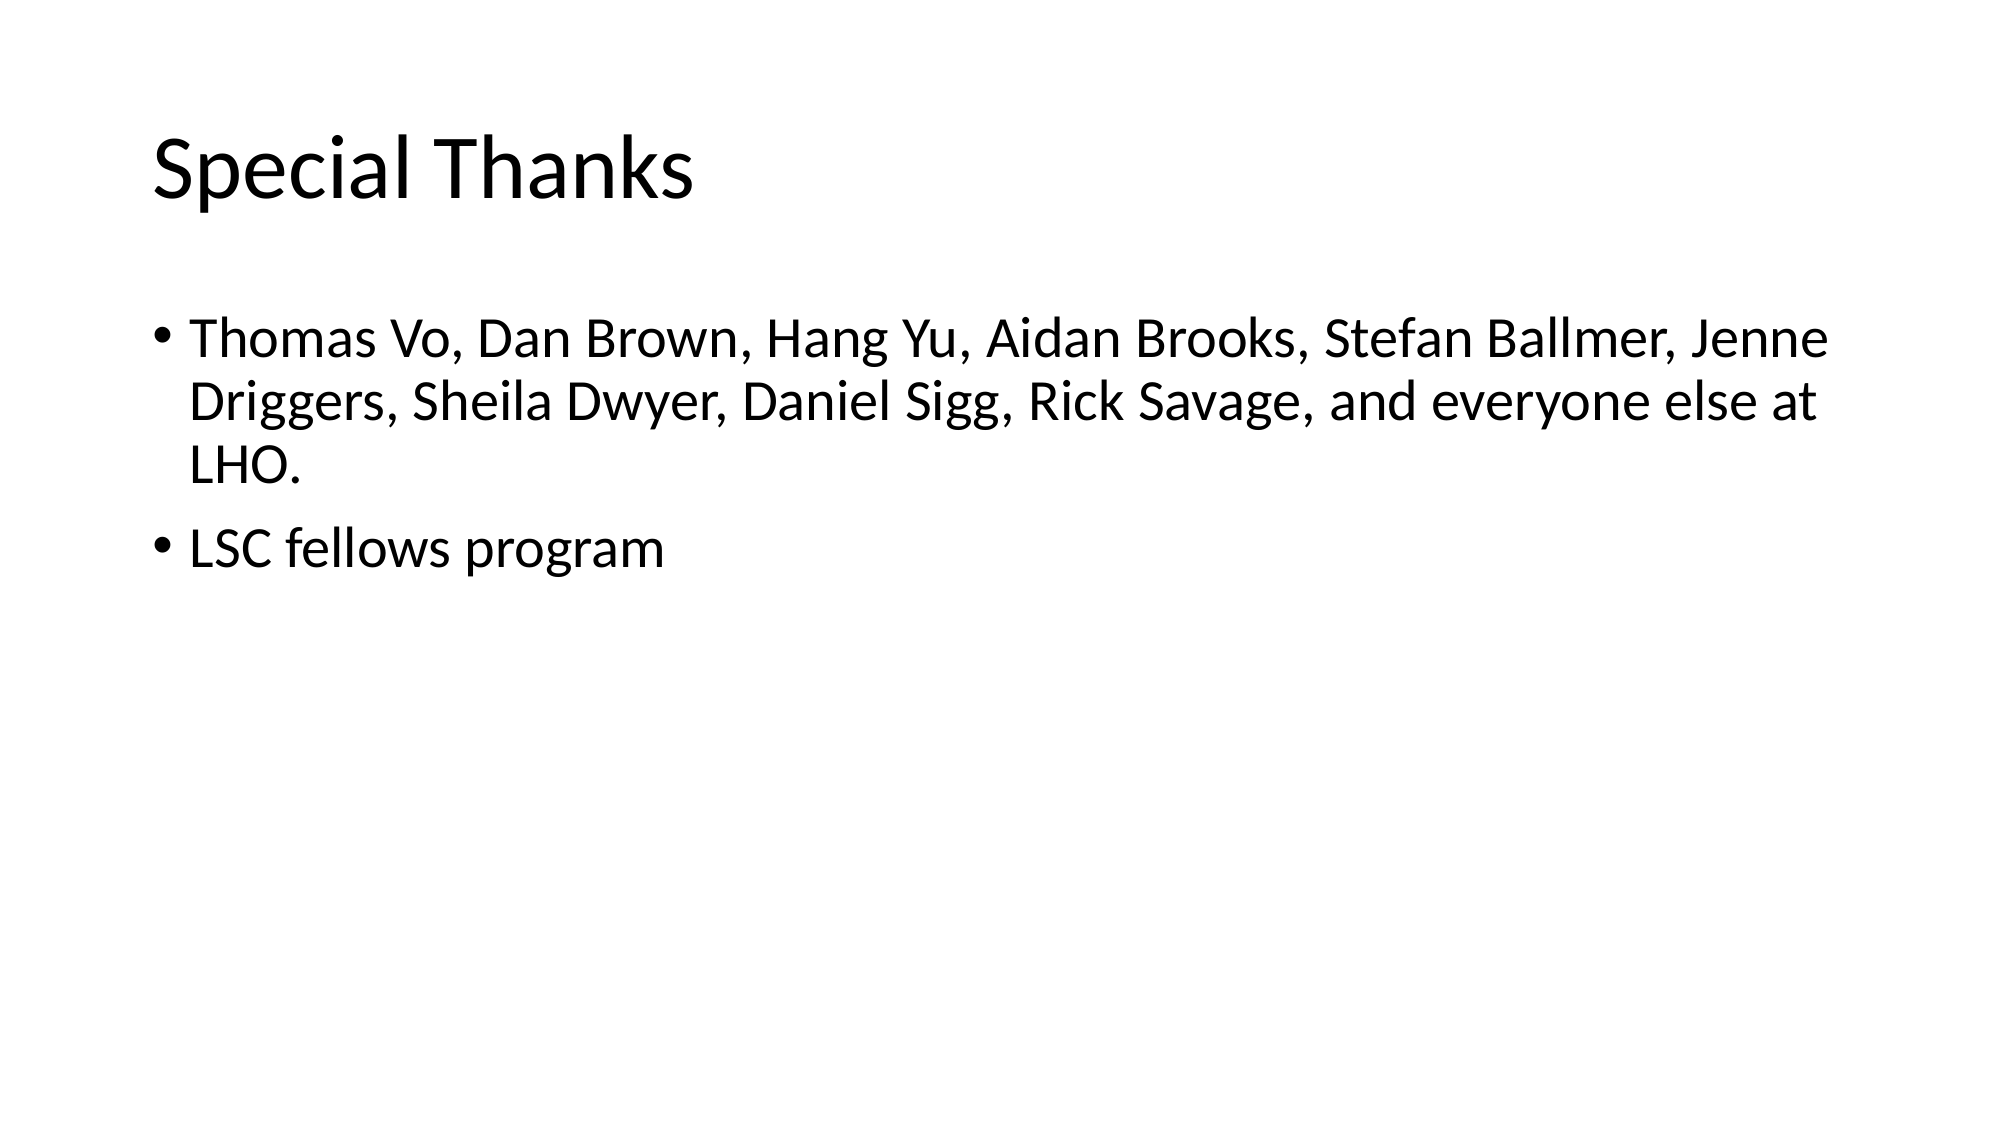

# Special Thanks
Thomas Vo, Dan Brown, Hang Yu, Aidan Brooks, Stefan Ballmer, Jenne Driggers, Sheila Dwyer, Daniel Sigg, Rick Savage, and everyone else at LHO.
LSC fellows program